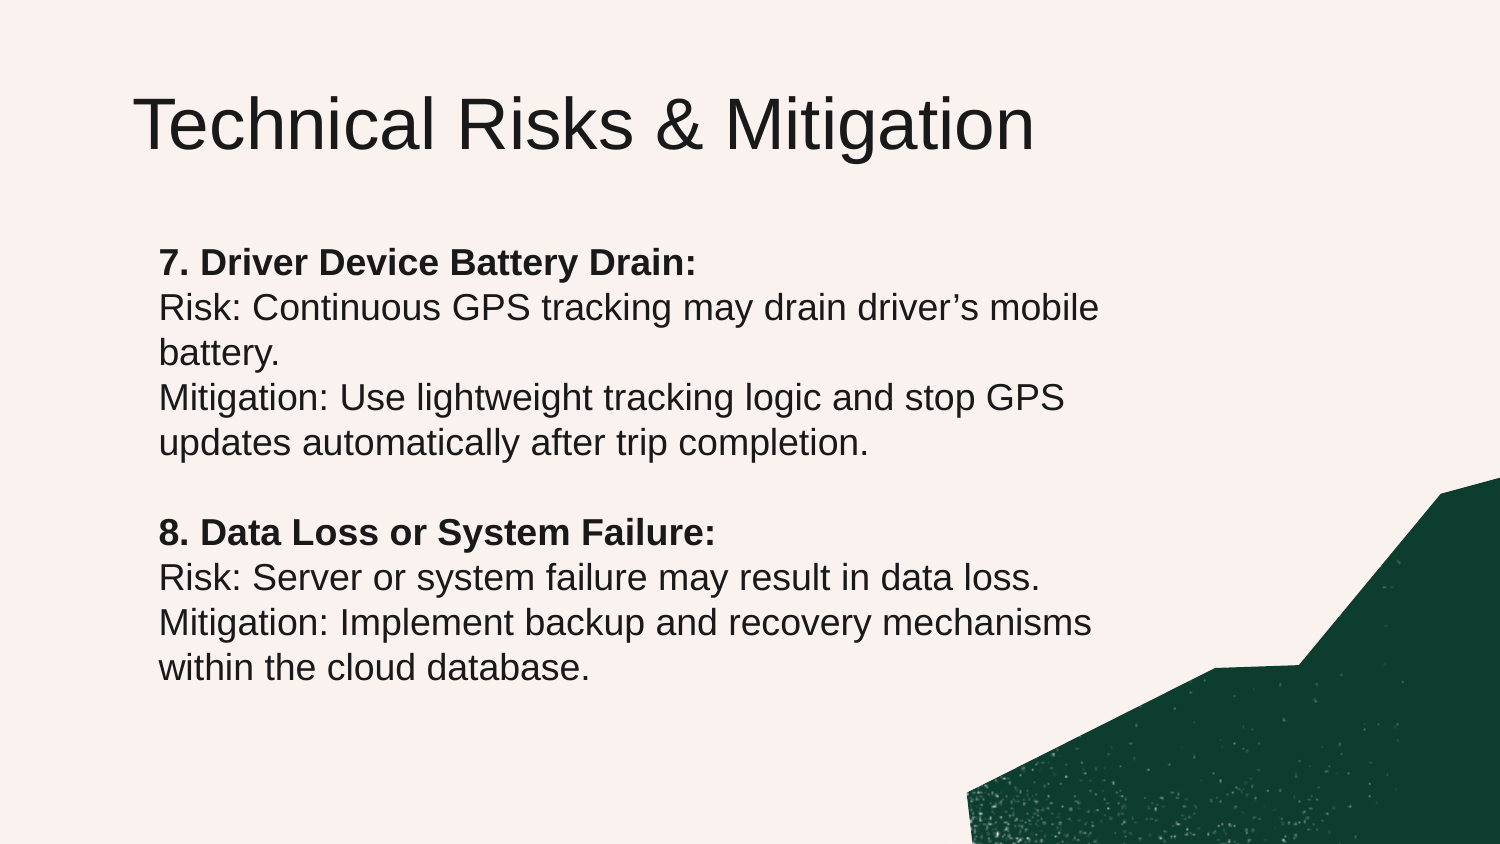

# Technical Risks & Mitigation
7. Driver Device Battery Drain:
Risk: Continuous GPS tracking may drain driver’s mobile battery.
Mitigation: Use lightweight tracking logic and stop GPS updates automatically after trip completion.

8. Data Loss or System Failure:
Risk: Server or system failure may result in data loss.
Mitigation: Implement backup and recovery mechanisms within the cloud database.